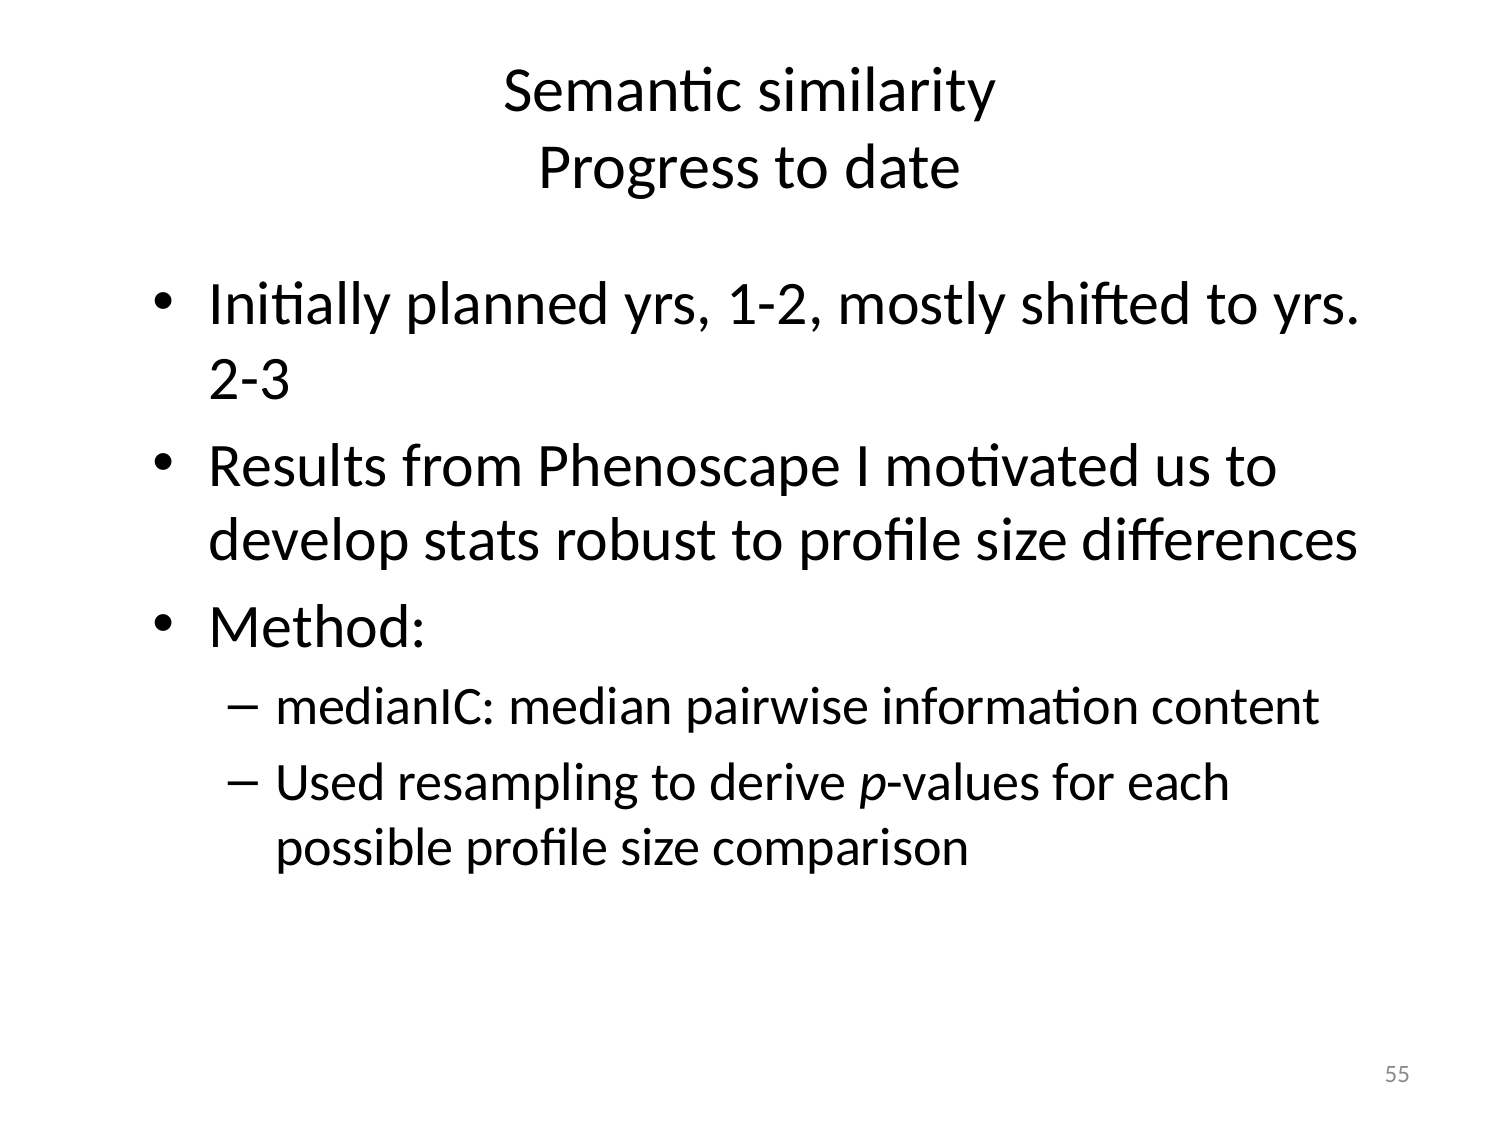

# Semantic similarity Progress to date
Initially planned yrs, 1-2, mostly shifted to yrs. 2-3
Results from Phenoscape I motivated us to develop stats robust to profile size differences
Method:
medianIC: median pairwise information content
Used resampling to derive p-values for each possible profile size comparison

55